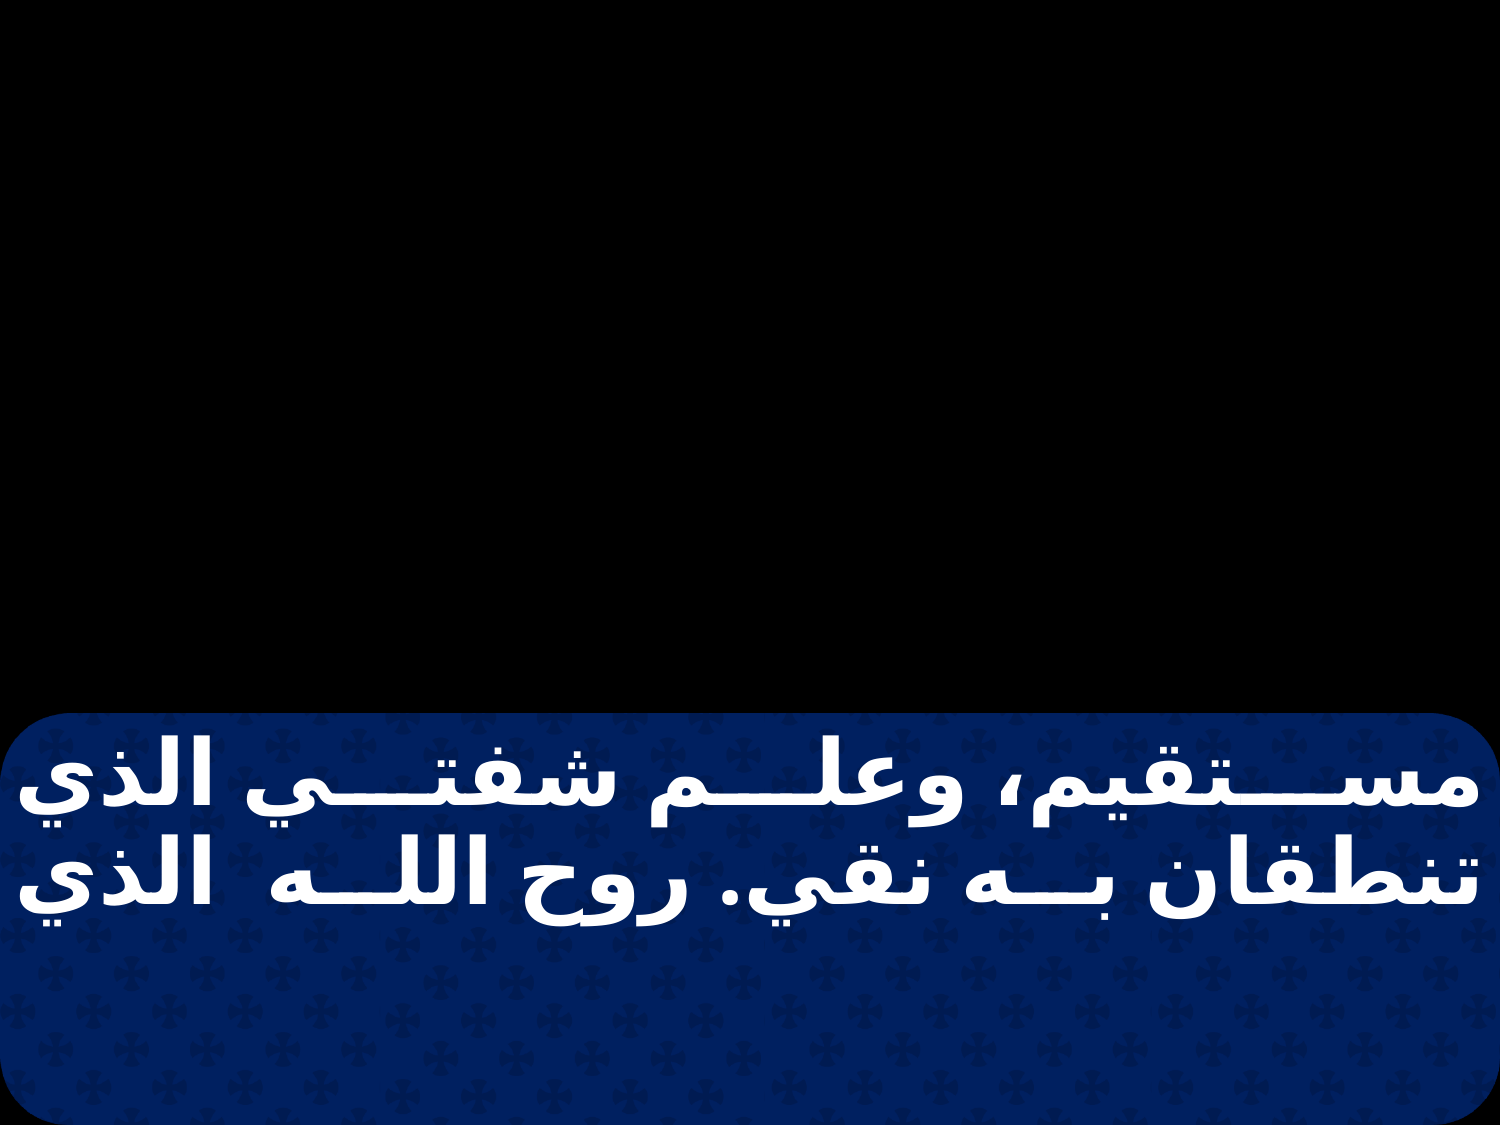

مستقيم، وعلم شفتي الذي تنطقان به نقي. روح الله  الذي